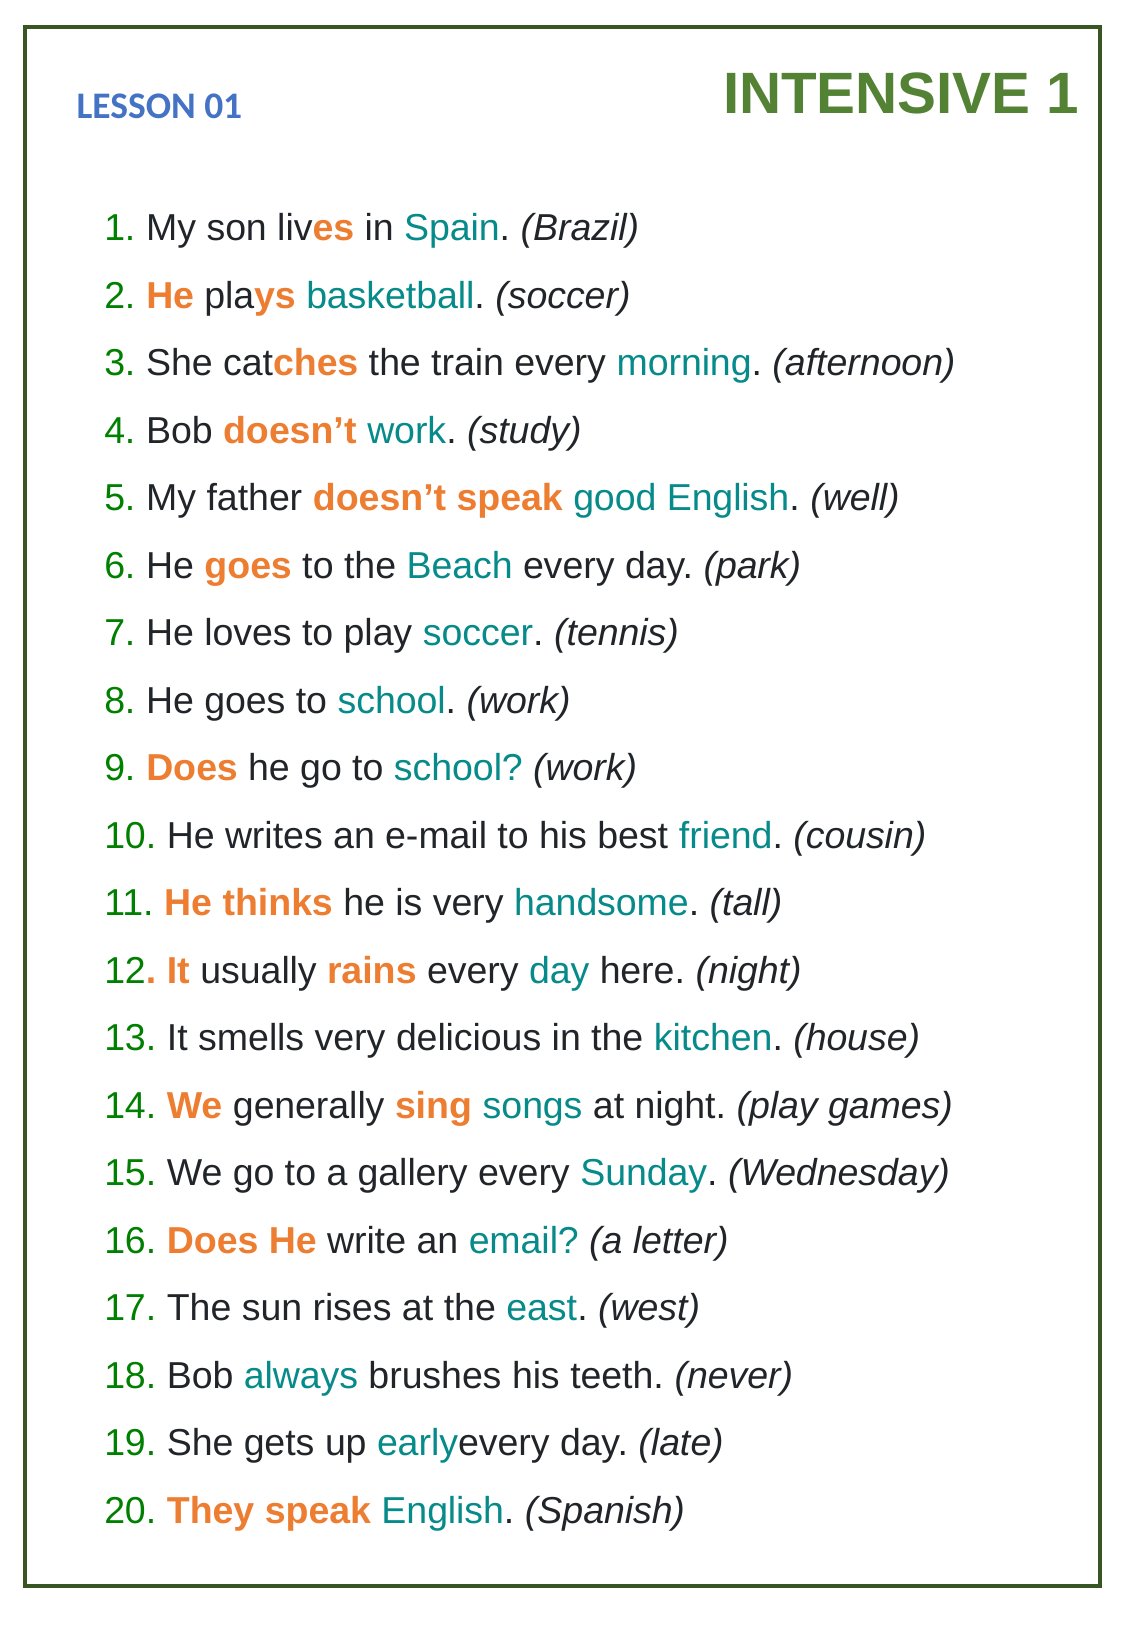

INTENSIVE 1
LESSON 01

1. My son lives in Spain. (Brazil)
2. He plays basketball. (soccer)
3. She catches the train every morning. (afternoon)
4. Bob doesn’t work. (study)
5. My father doesn’t speak good English. (well)
6. He goes to the Beach every day. (park)
7. He loves to play soccer. (tennis)
8. He goes to school. (work)
9. Does he go to school? (work)
10. He writes an e-mail to his best friend. (cousin)
11. He thinks he is very handsome. (tall)
12. It usually rains every day here. (night)
13. It smells very delicious in the kitchen. (house)
14. We generally sing songs at night. (play games)
15. We go to a gallery every Sunday. (Wednesday)
16. Does He write an email? (a letter)
17. The sun rises at the east. (west)
18. Bob always brushes his teeth. (never)
19. She gets up earlyevery day. (late)
20. They speak English. (Spanish)